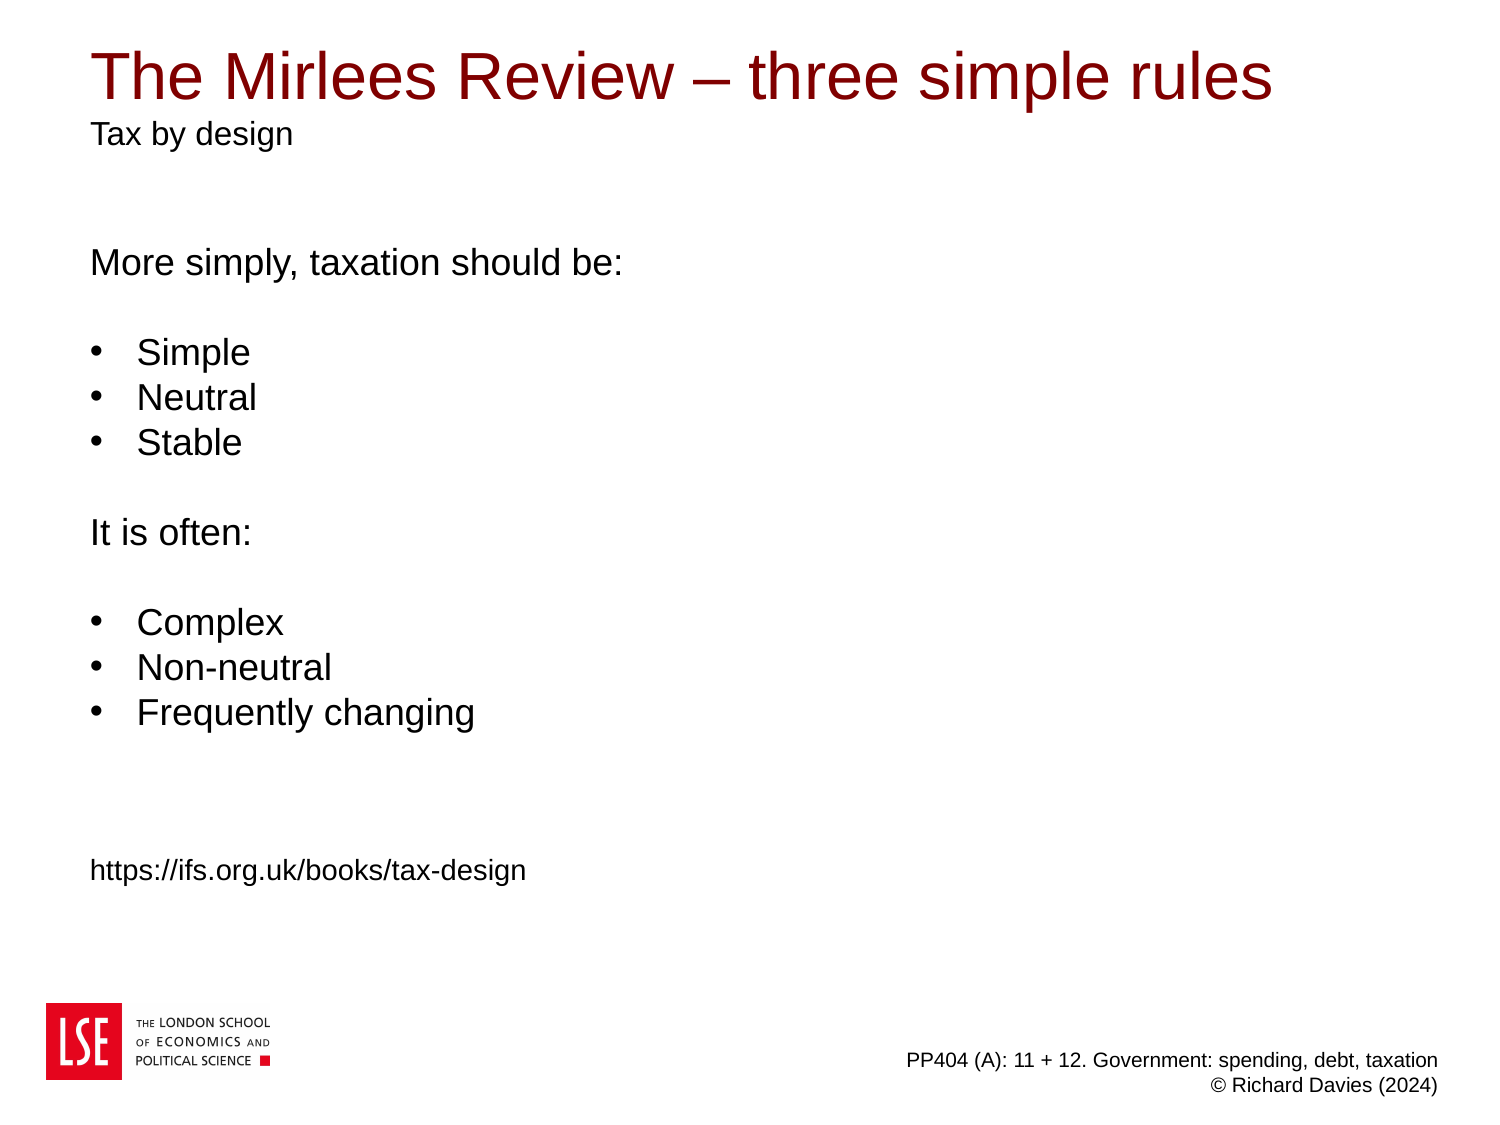

# The Mirlees Review – three simple rules Tax by design

More simply, taxation should be:

Simple
Neutral
Stable

It is often:

Complex
Non-neutral
Frequently changing

https://ifs.org.uk/books/tax-design